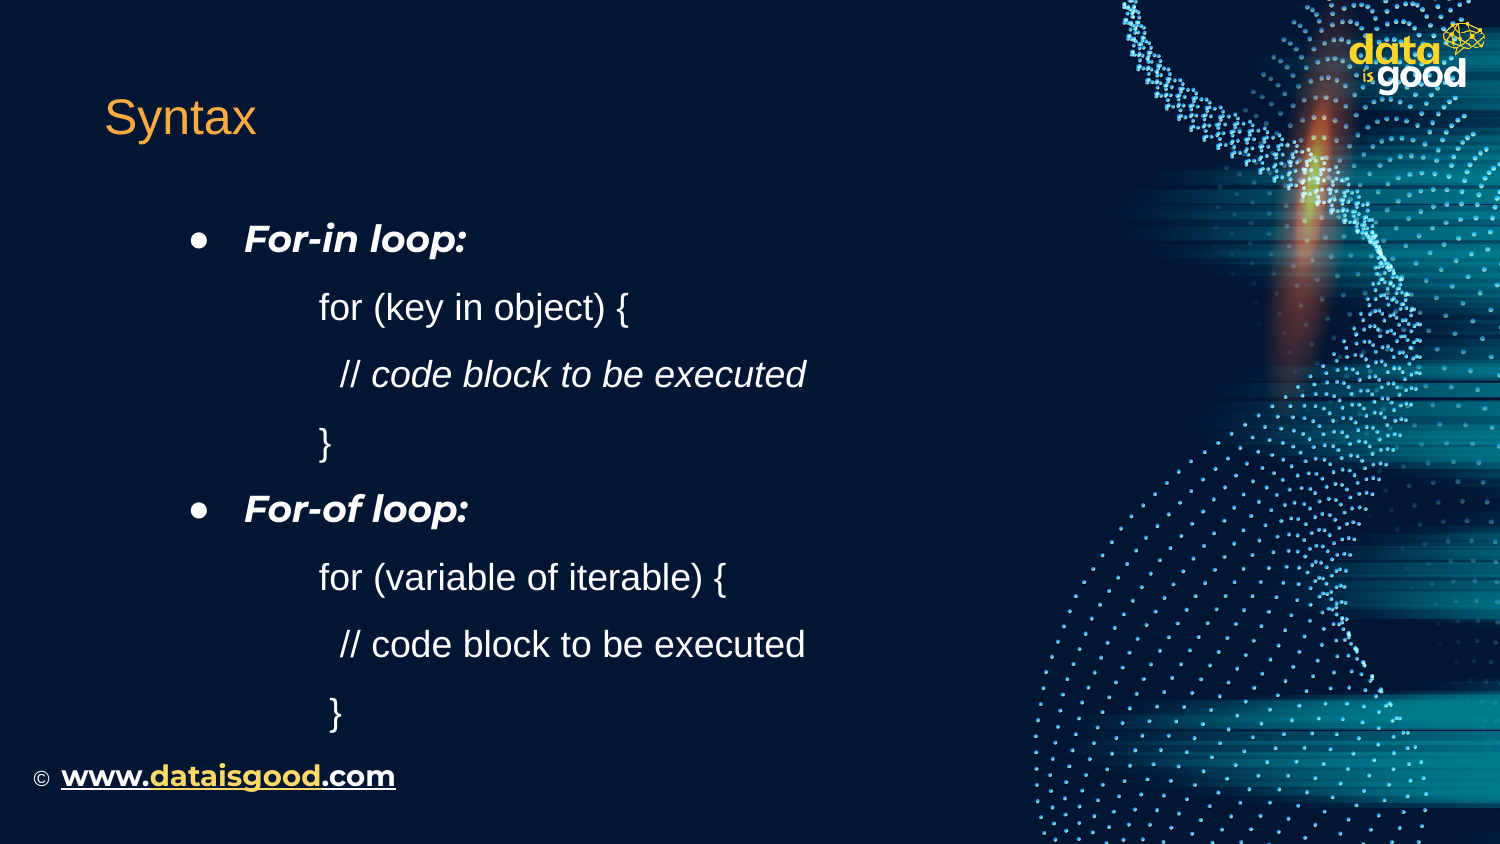

# Syntax
For-in loop:
for (key in object) {
  // code block to be executed
}
For-of loop:
for (variable of iterable) {
  // code block to be executed
 }